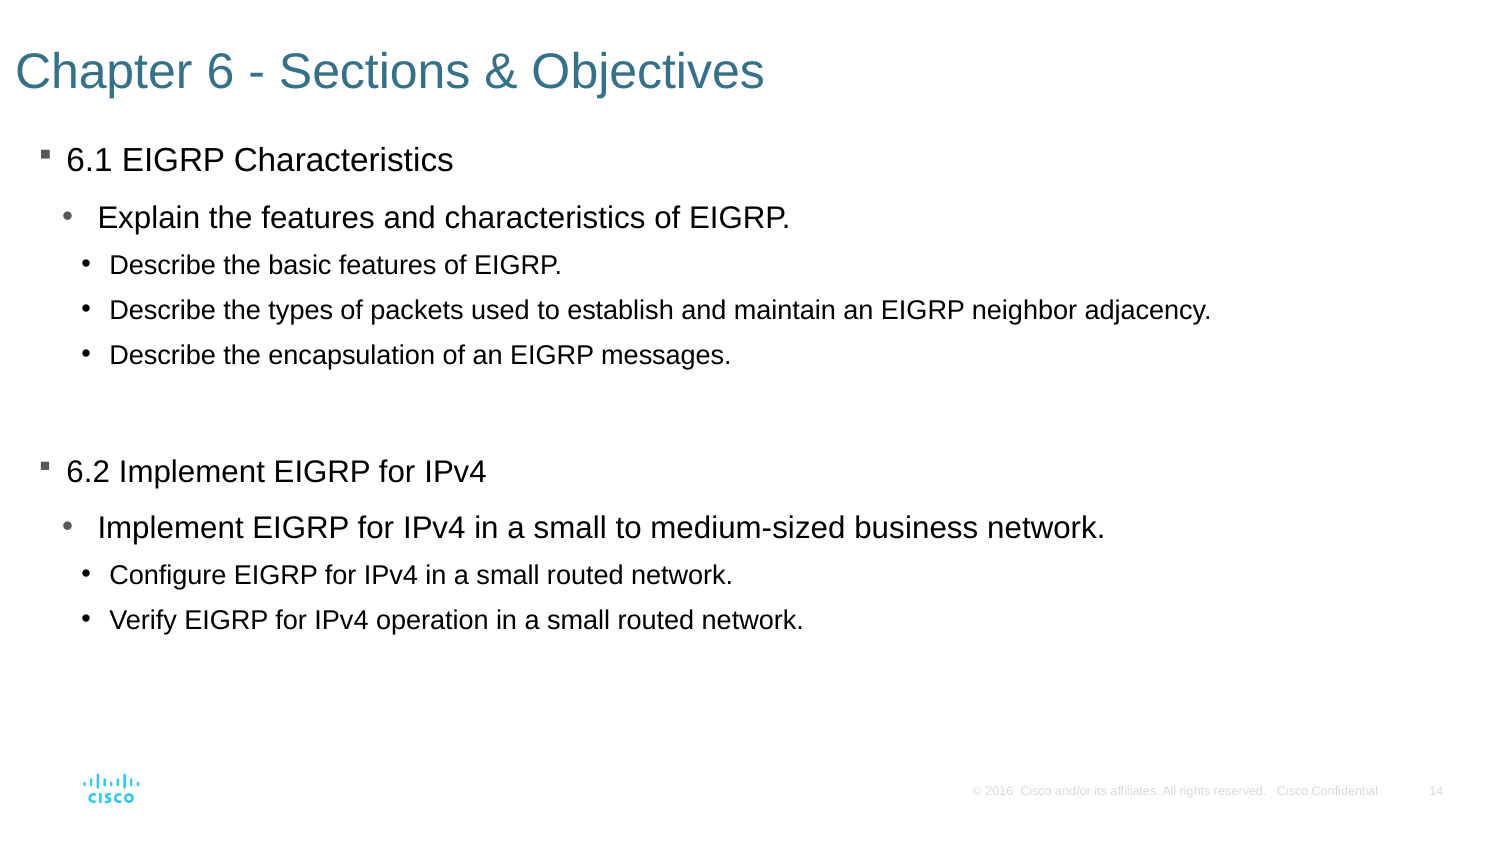

# Chapter 6 - Sections & Objectives
6.1 EIGRP Characteristics
Explain the features and characteristics of EIGRP.
Describe the basic features of EIGRP.
Describe the types of packets used to establish and maintain an EIGRP neighbor adjacency.
Describe the encapsulation of an EIGRP messages.

6.2 Implement EIGRP for IPv4
Implement EIGRP for IPv4 in a small to medium-sized business network.
Configure EIGRP for IPv4 in a small routed network.
Verify EIGRP for IPv4 operation in a small routed network.